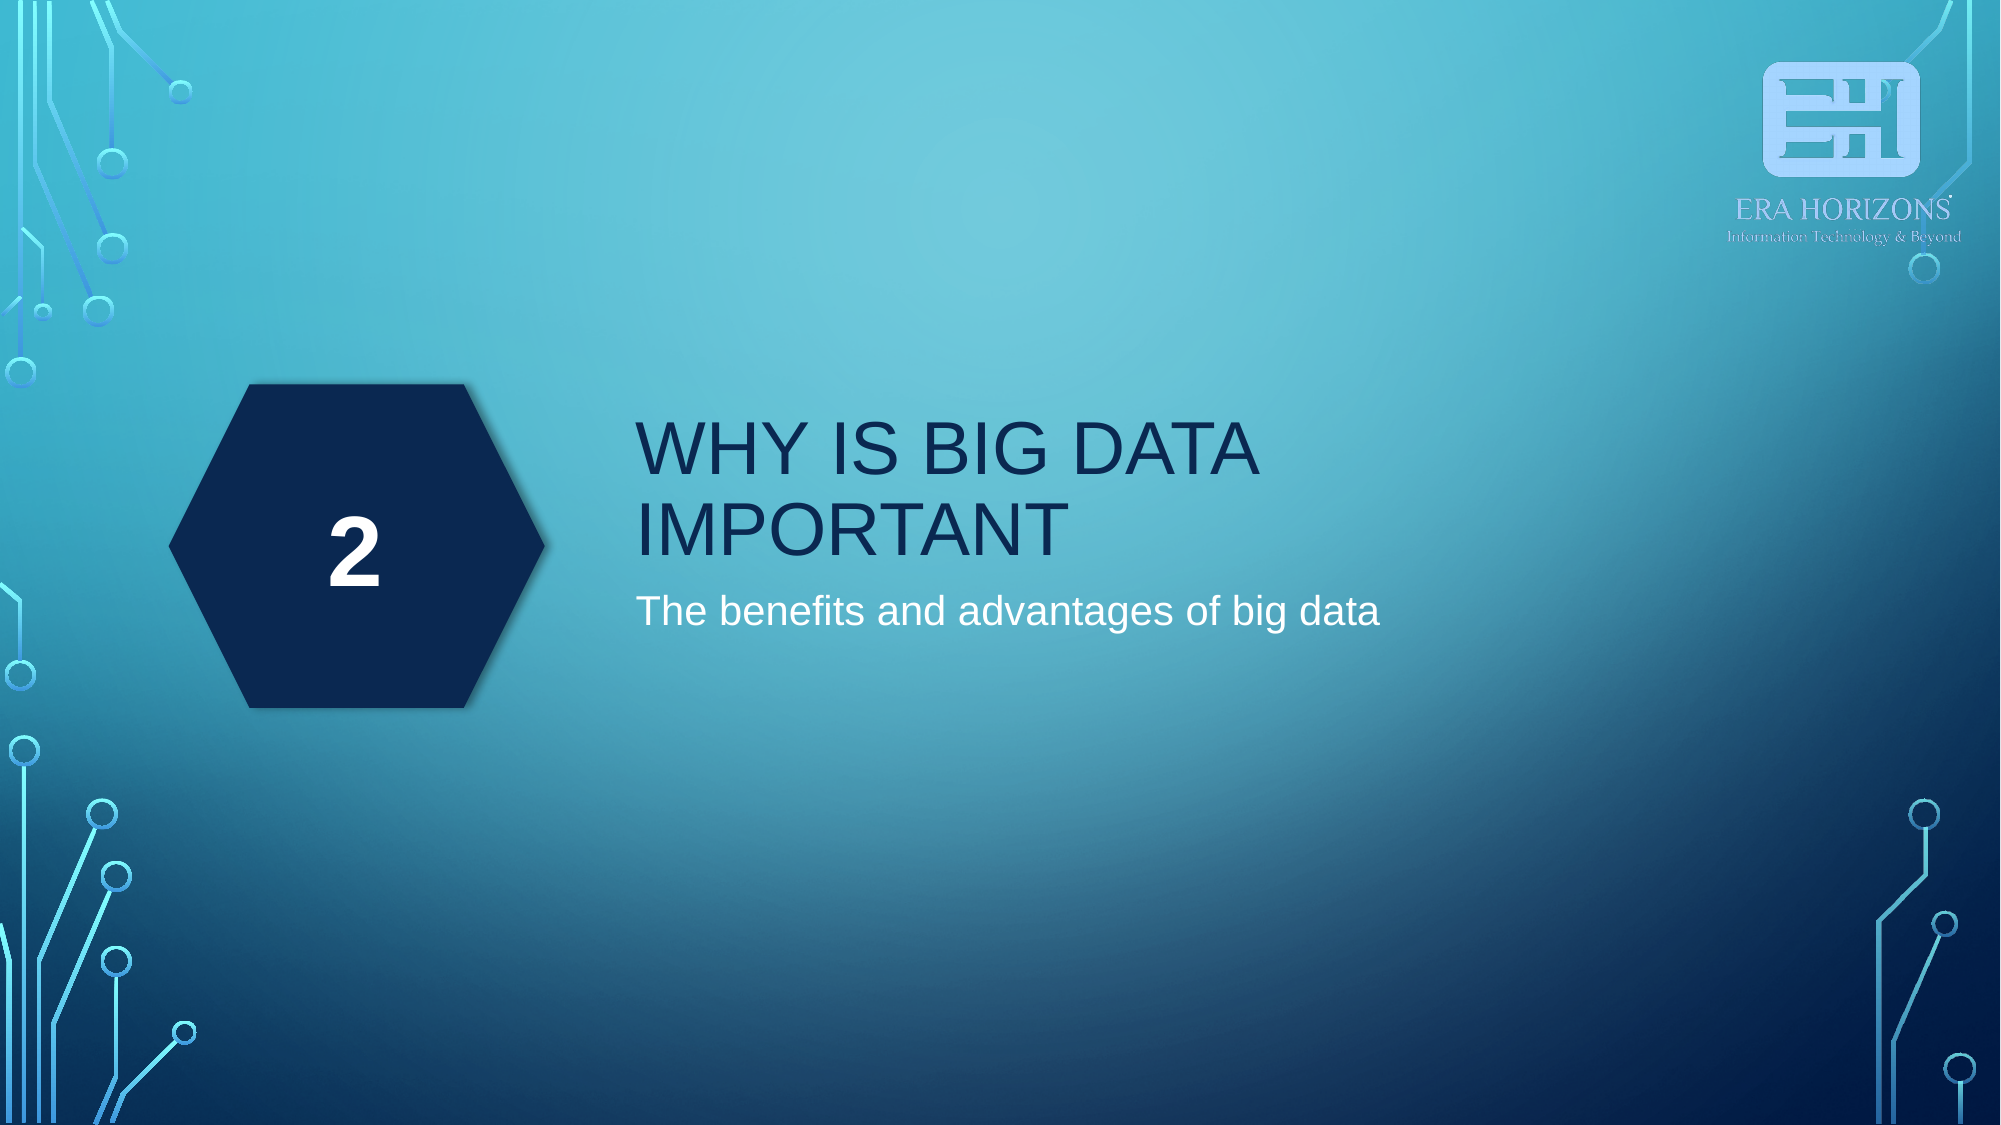

Why is Big Data important

2
The benefits and advantages of big data